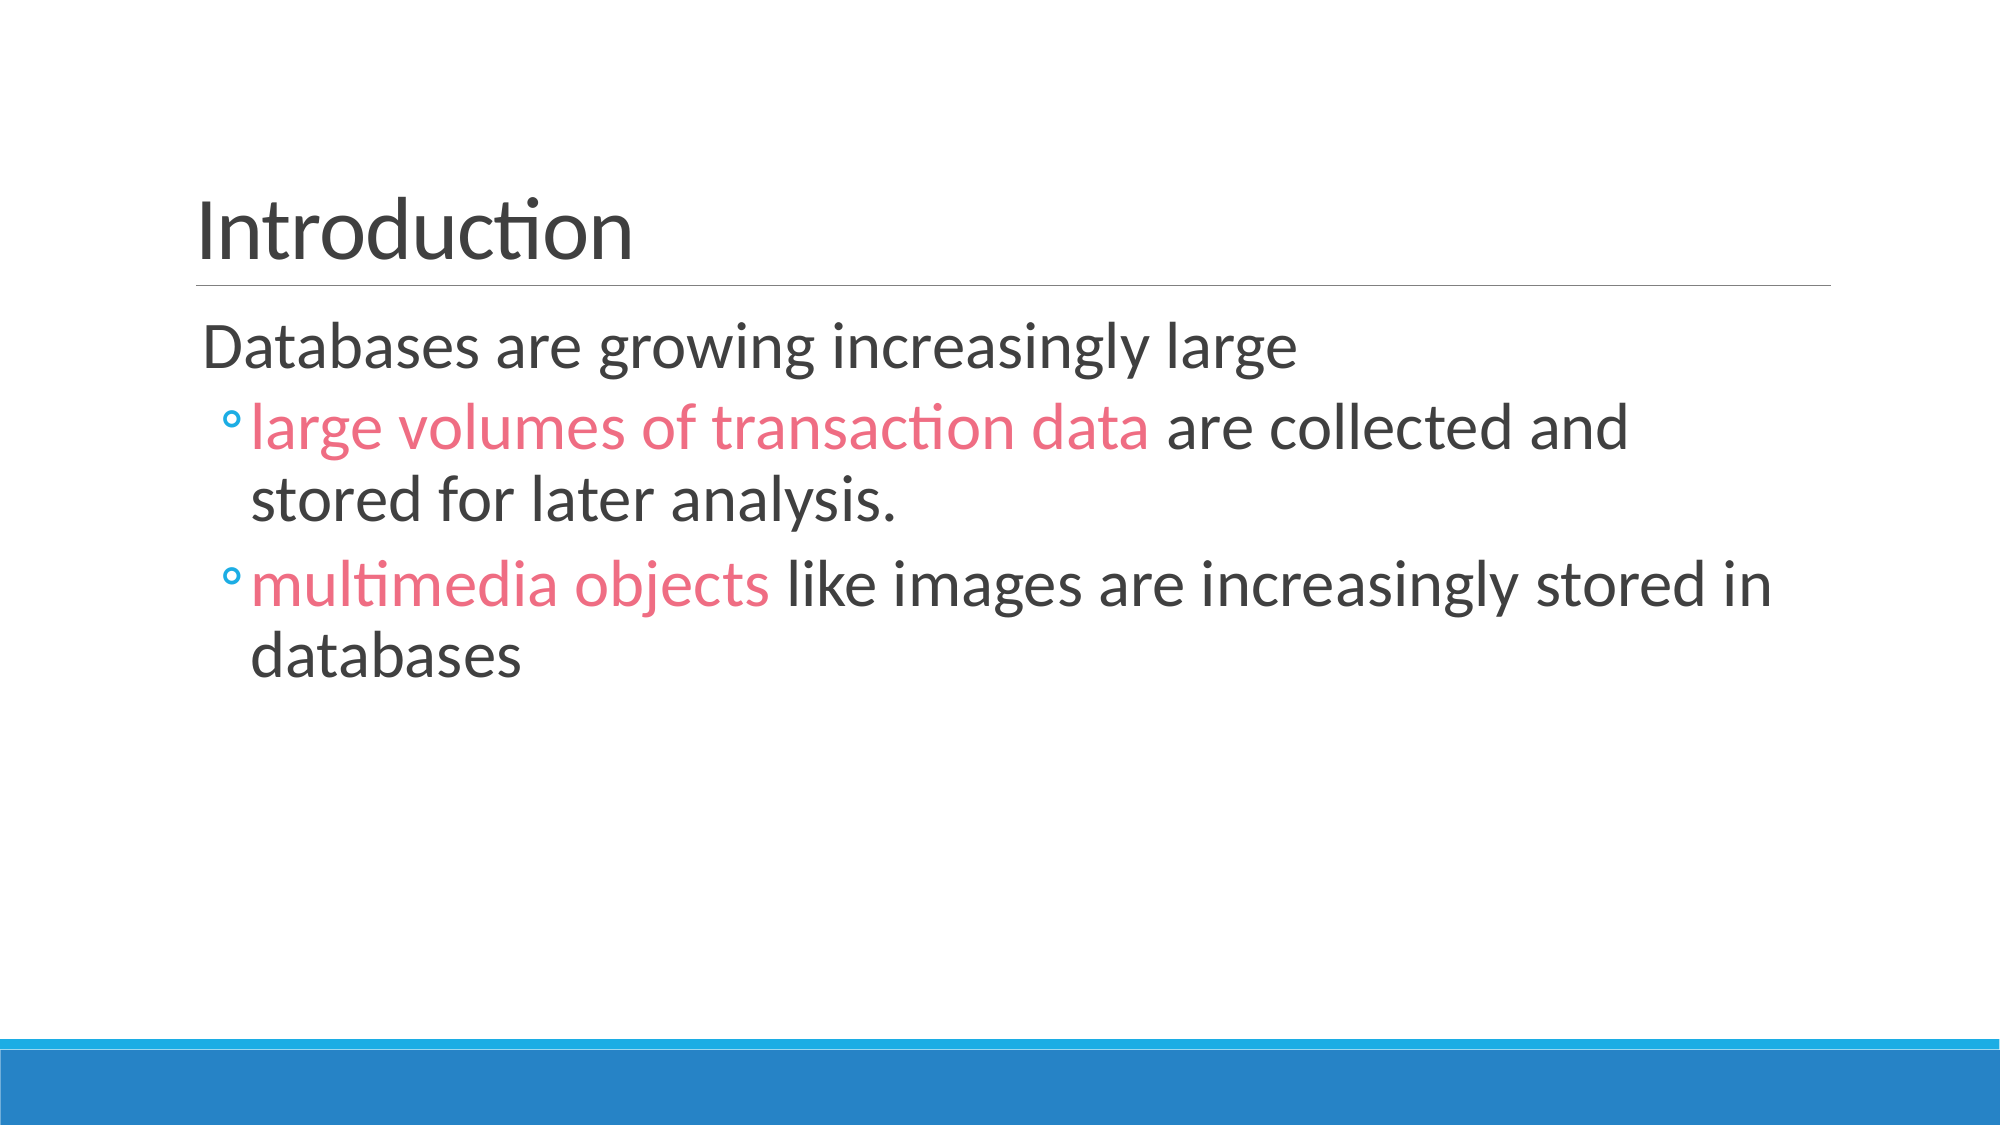

# Introduction
Databases are growing increasingly large
large volumes of transaction data are collected and stored for later analysis.
multimedia objects like images are increasingly stored in databases